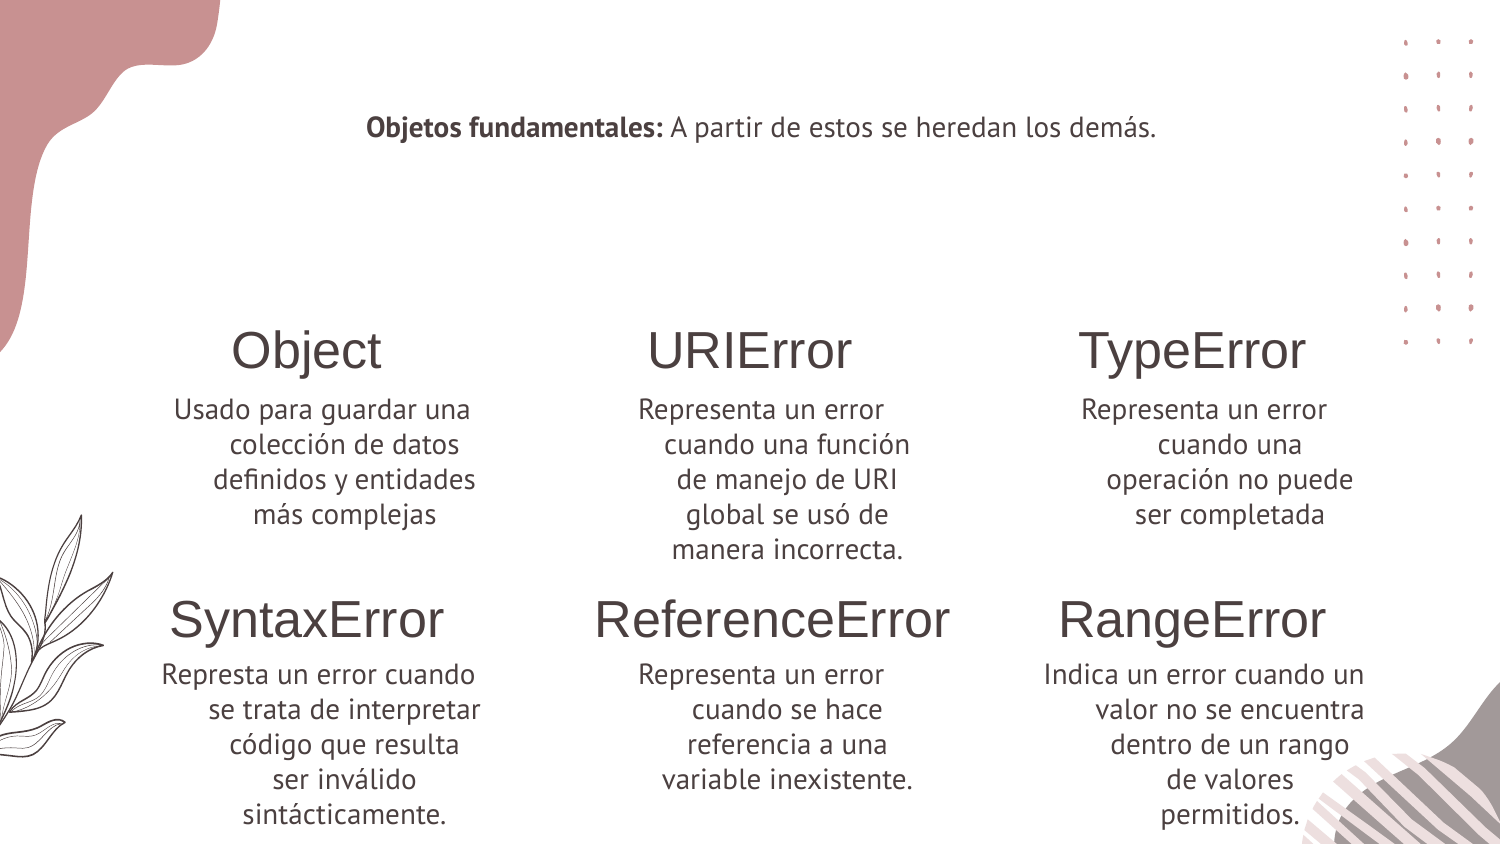

Objetos fundamentales: A partir de estos se heredan los demás.
# Object
URIError
TypeError
 Usado para guardar una colección de datos definidos y entidades más complejas
Representa un error cuando una función de manejo de URI global se usó de manera incorrecta.
Representa un error cuando una operación no puede ser completada
SyntaxError
ReferenceError
RangeError
Represta un error cuando se trata de interpretar código que resulta ser inválido sintácticamente.
Representa un error cuando se hace referencia a una variable inexistente.
Indica un error cuando un valor no se encuentra dentro de un rango de valores permitidos.